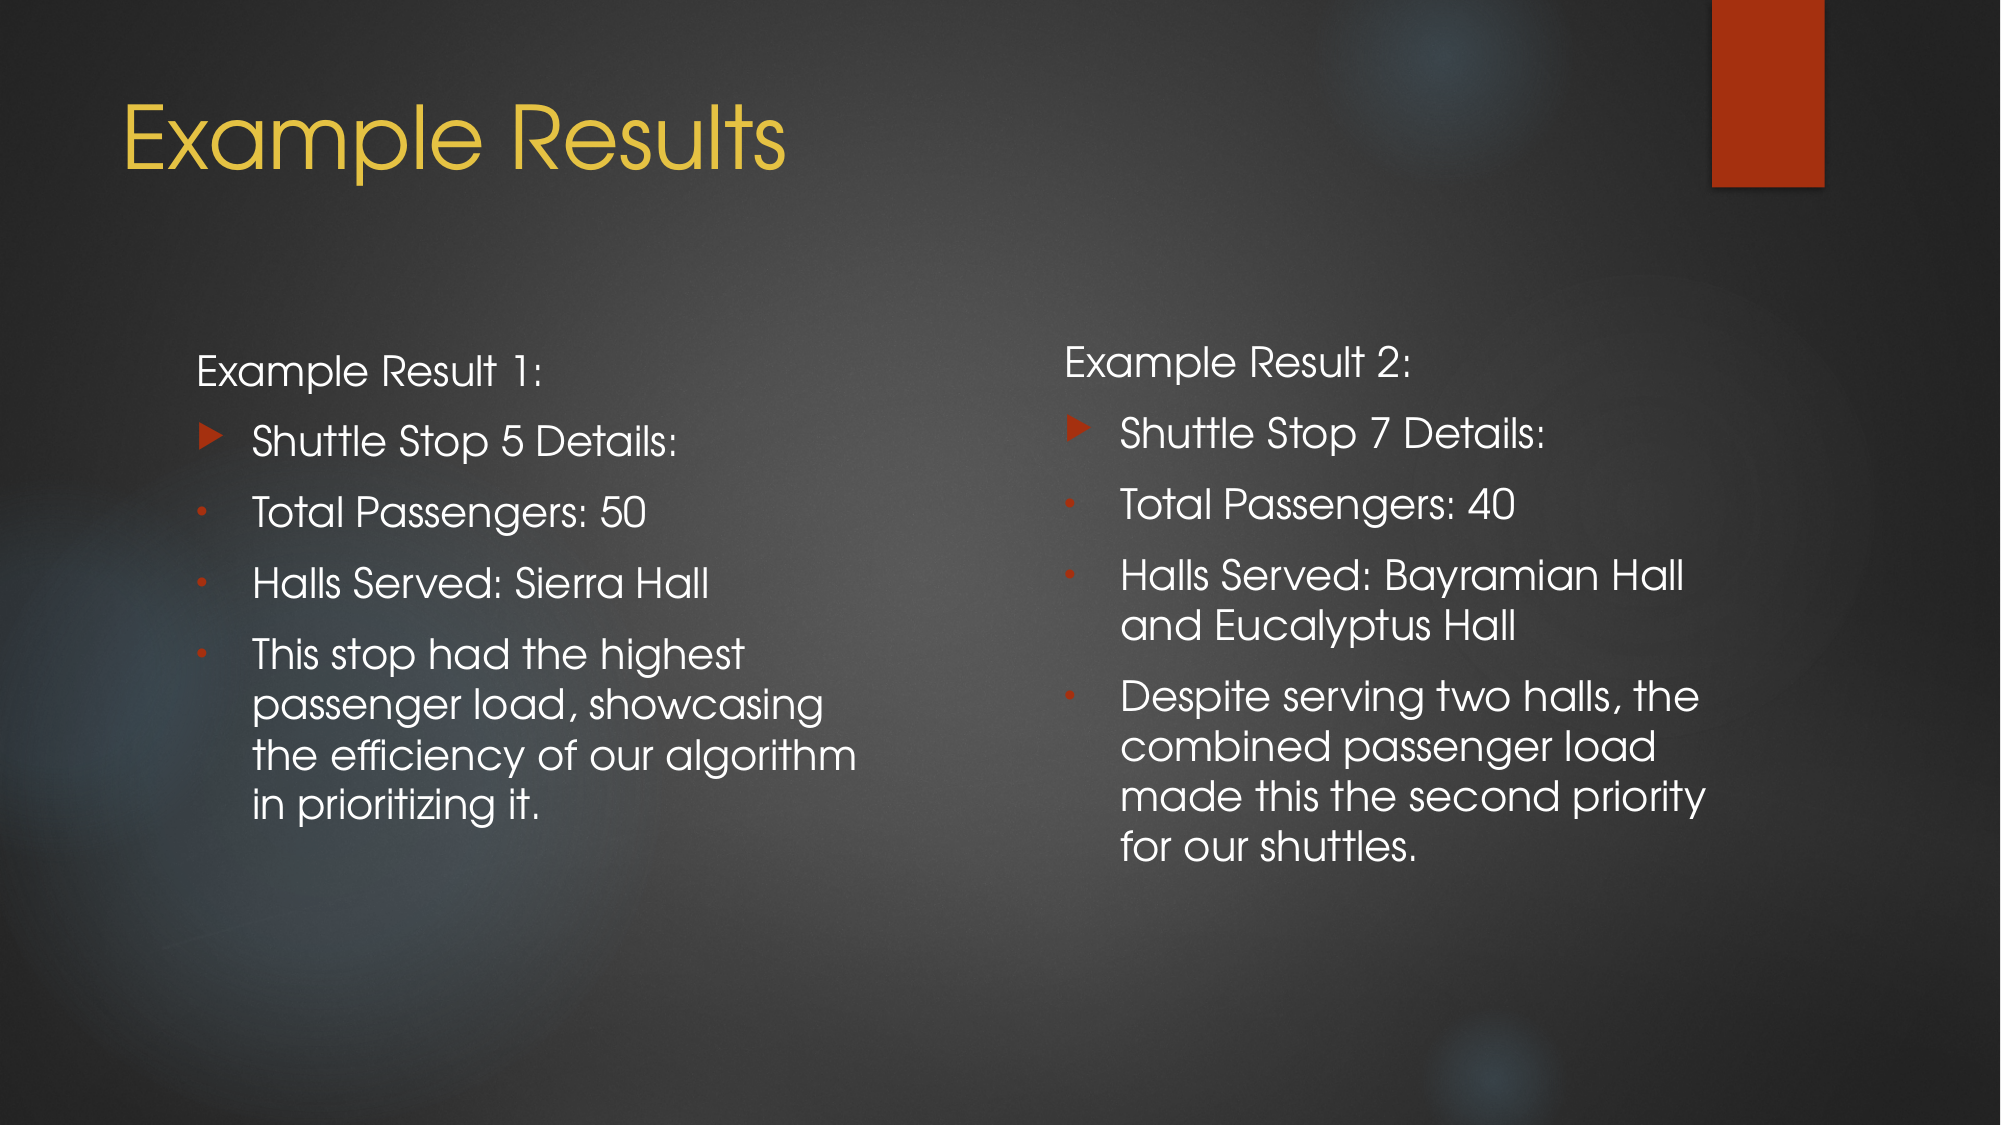

# Example Results
Example Result 2:
Shuttle Stop 7 Details:
Total Passengers: 40
Halls Served: Bayramian Hall and Eucalyptus Hall
Despite serving two halls, the combined passenger load made this the second priority for our shuttles.

Example Result 1:
Shuttle Stop 5 Details:
Total Passengers: 50
Halls Served: Sierra Hall
This stop had the highest passenger load, showcasing the efficiency of our algorithm in prioritizing it.